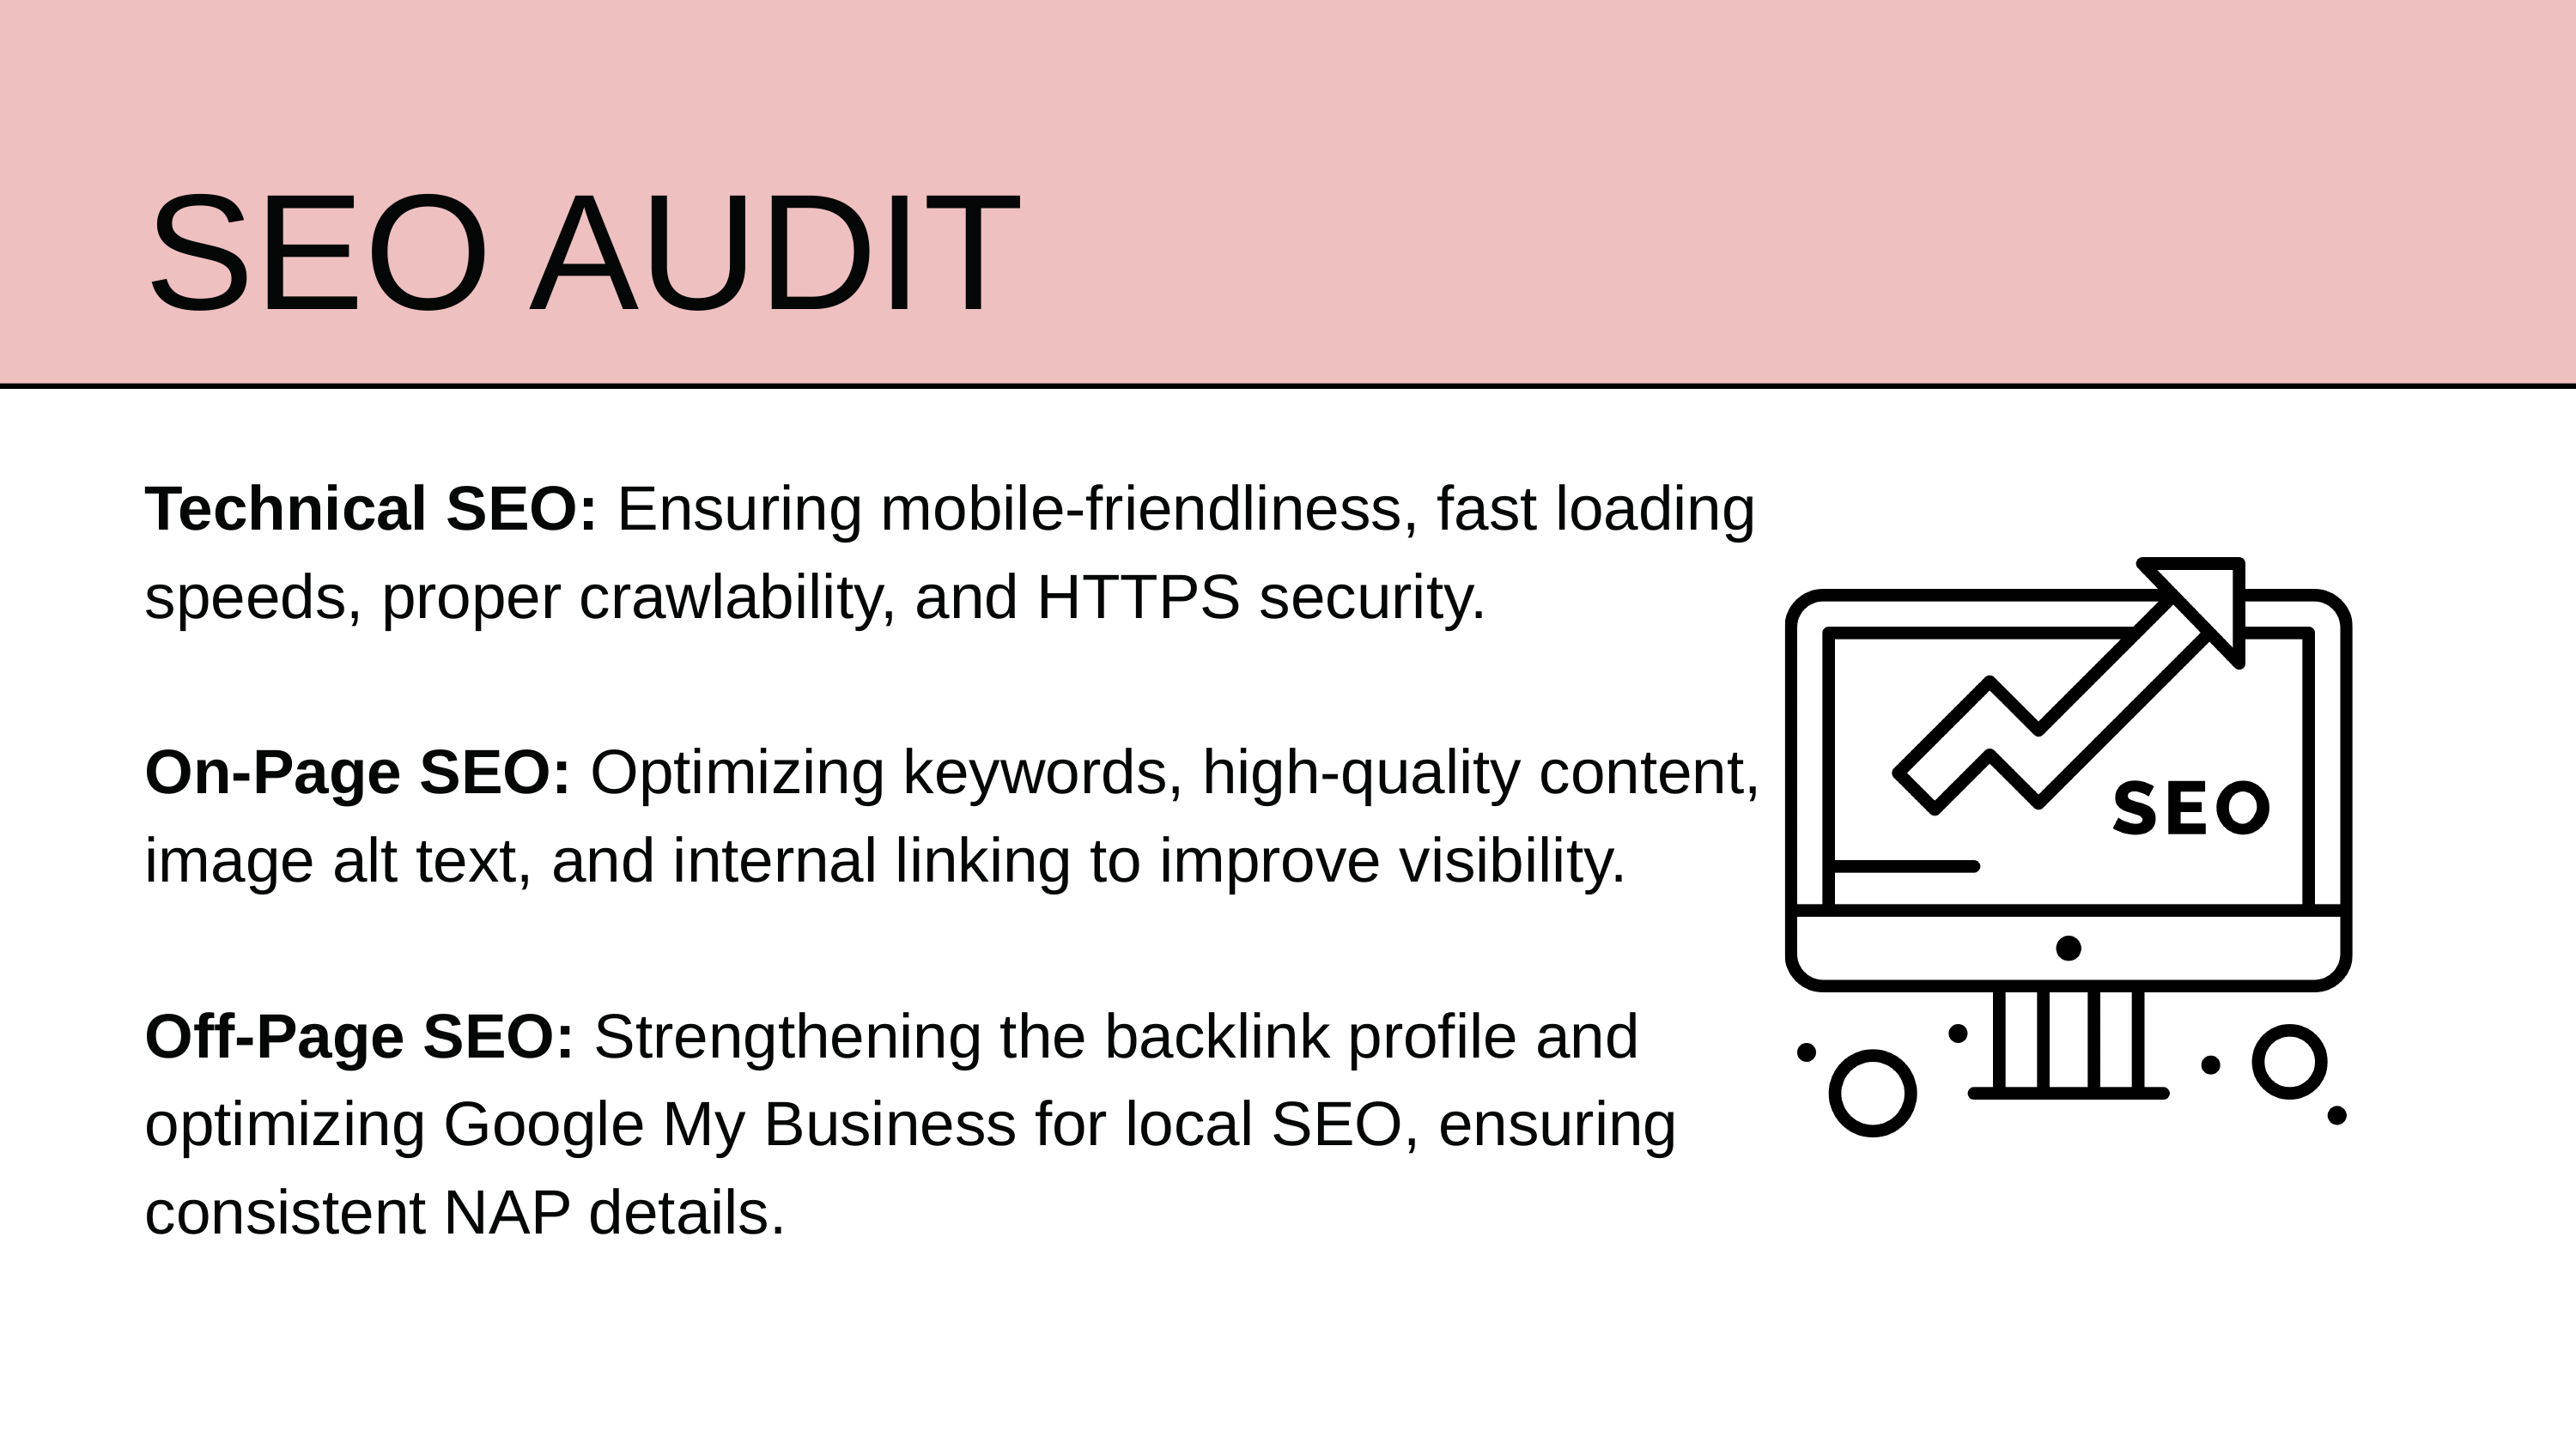

SEO AUDIT

Technical SEO: Ensuring mobile-friendliness, fast loading speeds, proper crawlability, and HTTPS security.

On-Page SEO: Optimizing keywords, high-quality content, image alt text, and internal linking to improve visibility.

Off-Page SEO: Strengthening the backlink profile and optimizing Google My Business for local SEO, ensuring consistent NAP details.